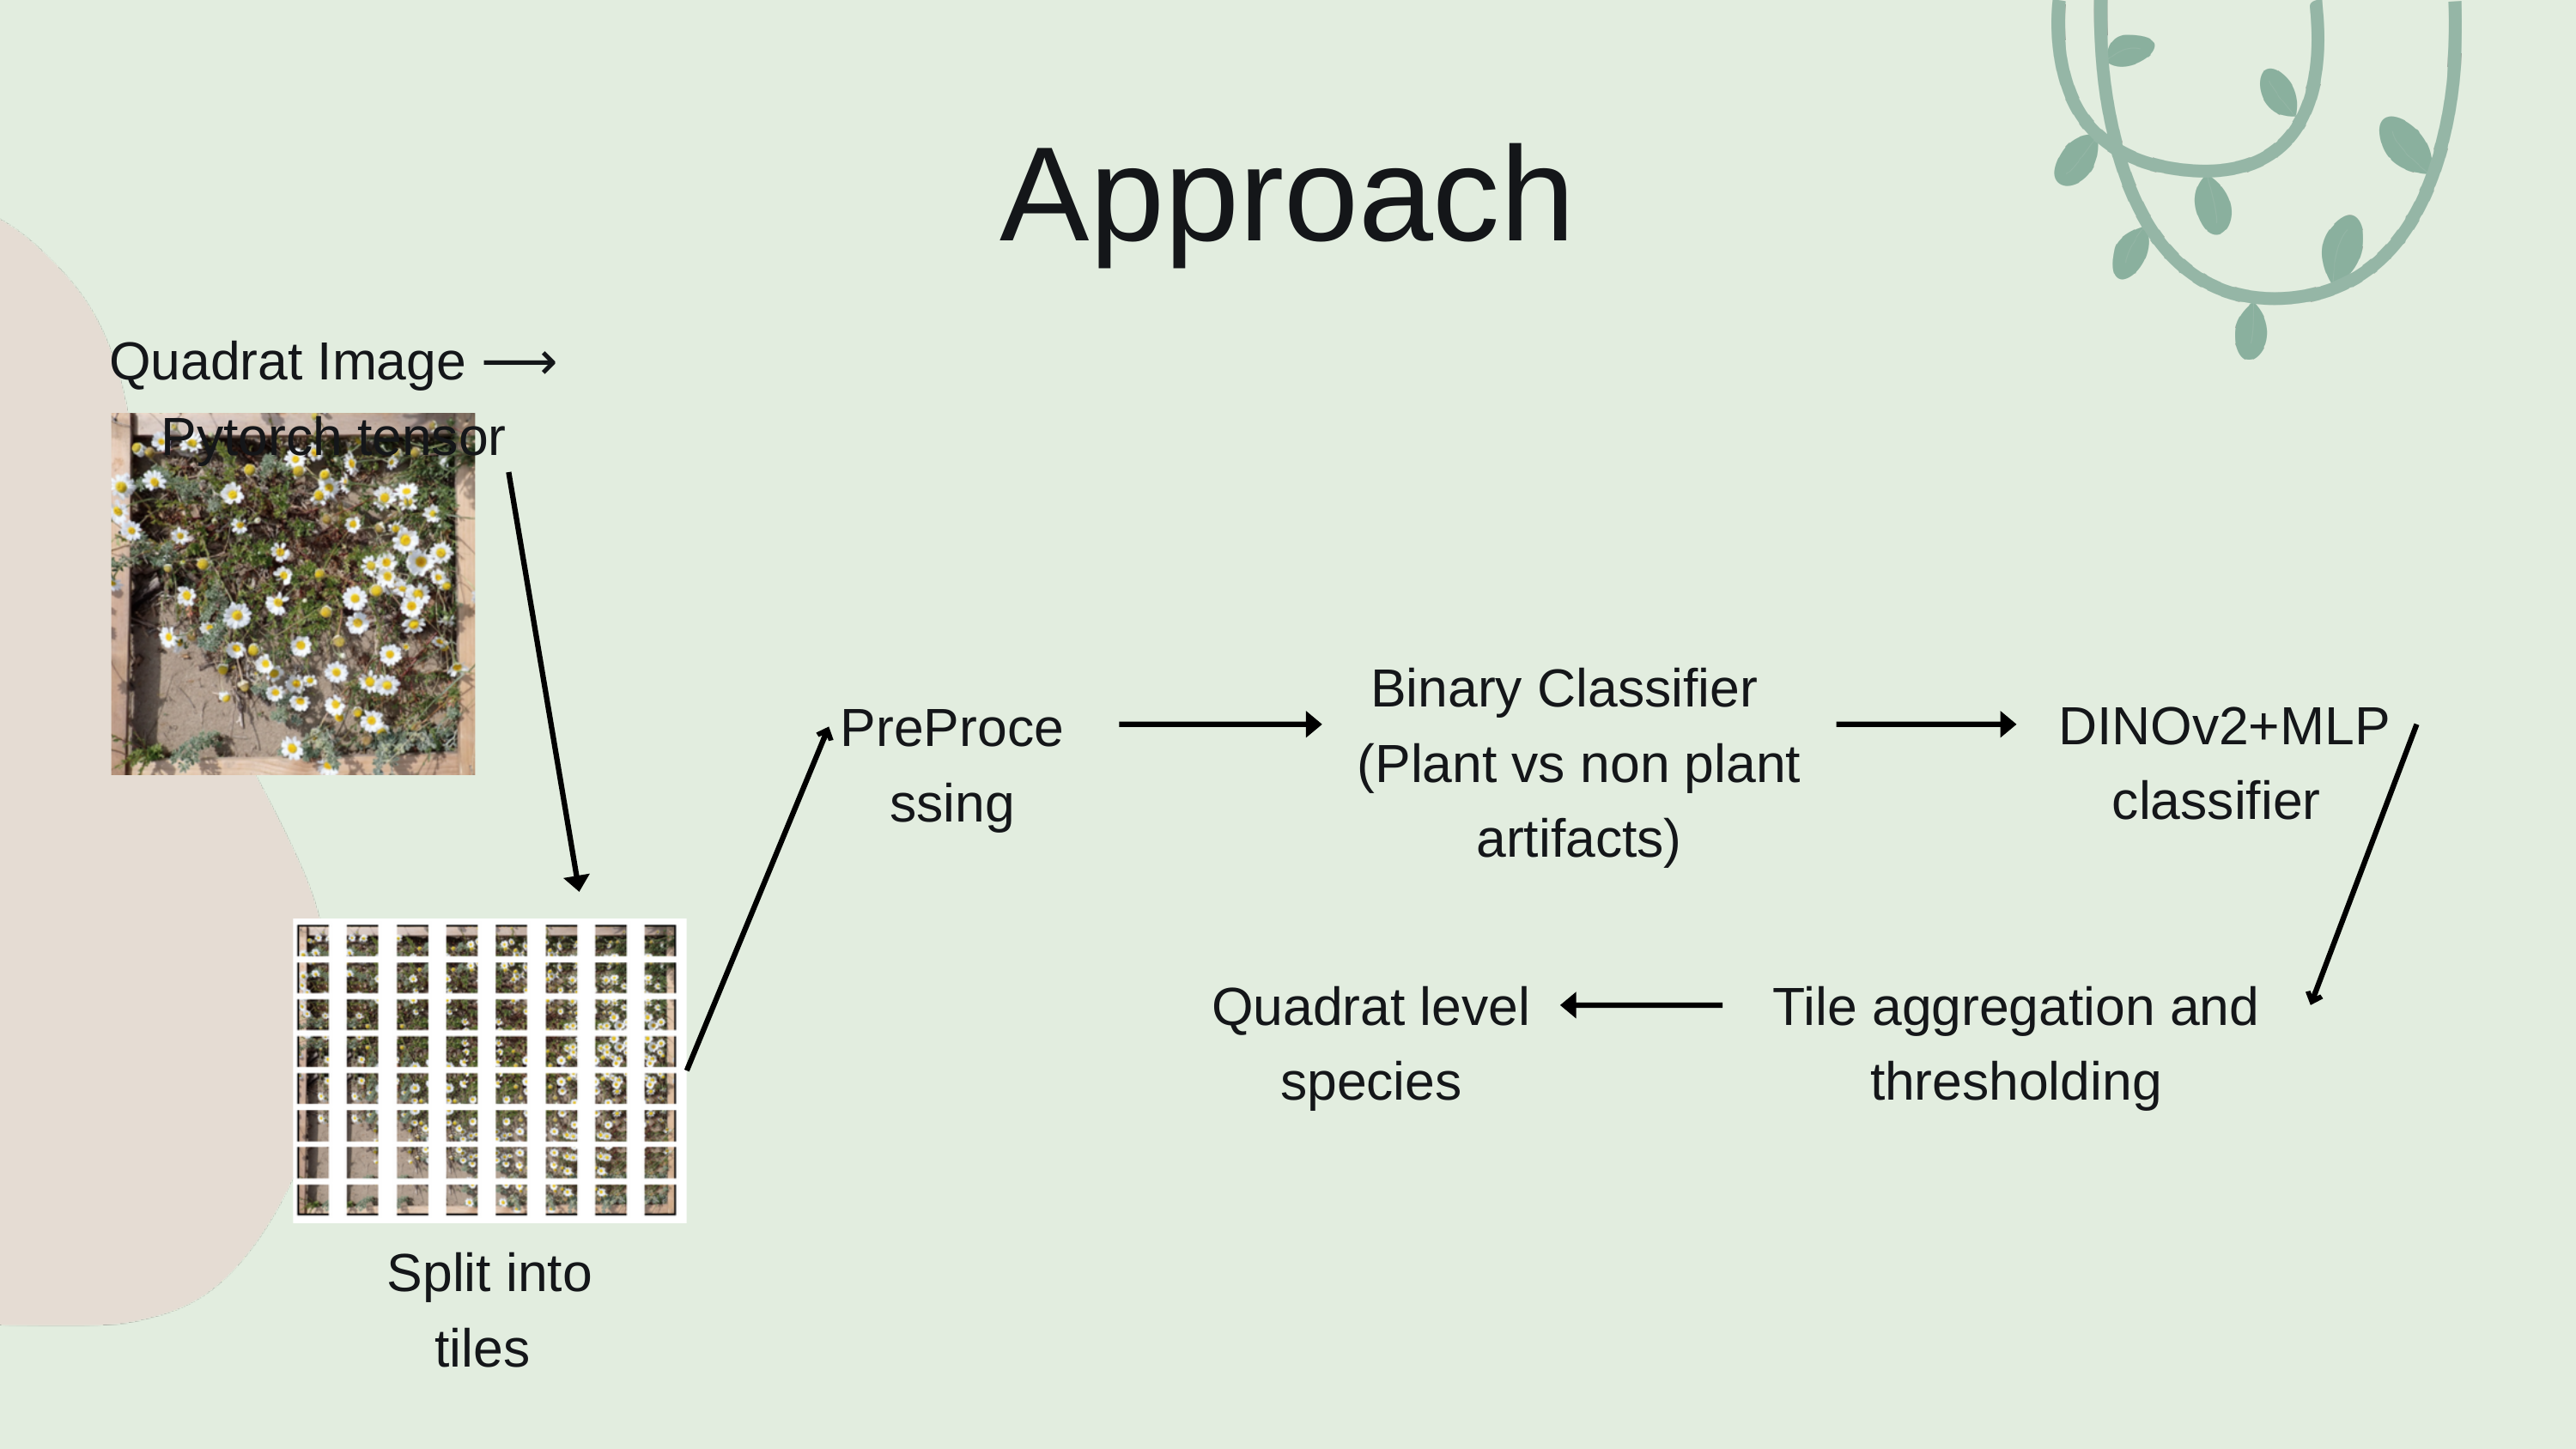

Approach

Quadrat Image ⟶ Pytorch tensor

Binary Classifier
(Plant vs non plant artifacts)
 DINOv2+MLP classifier
PreProcessing

Quadrat level species
Tile aggregation and thresholding

Split into tiles